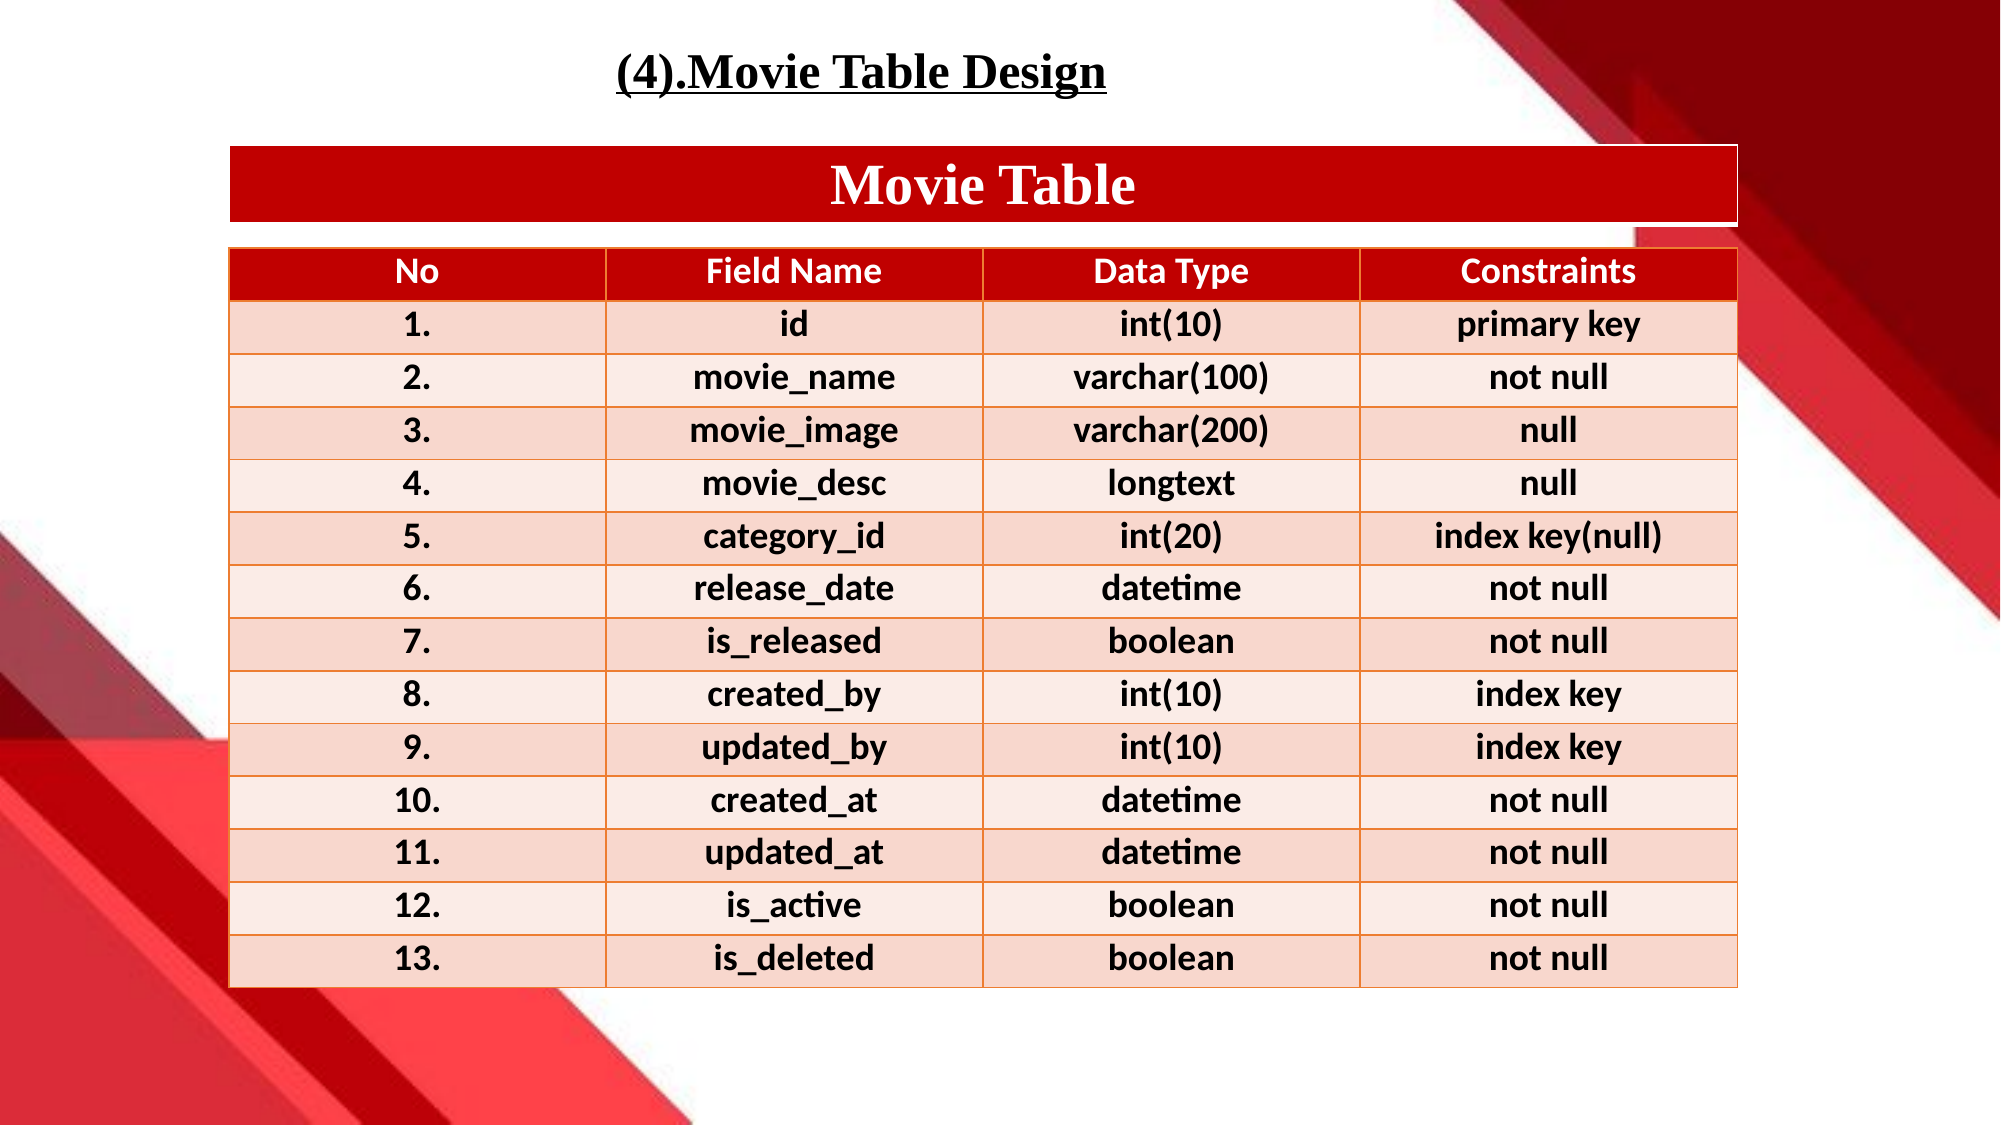

(4).Movie Table Design
| Movie Table |
| --- |
| No | Field Name | Data Type | Constraints |
| --- | --- | --- | --- |
| 1. | id | int(10) | primary key |
| 2. | movie\_name | varchar(100) | not null |
| 3. | movie\_image | varchar(200) | null |
| 4. | movie\_desc | longtext | null |
| 5. | category\_id | int(20) | index key(null) |
| 6. | release\_date | datetime | not null |
| 7. | is\_released | boolean | not null |
| 8. | created\_by | int(10) | index key |
| 9. | updated\_by | int(10) | index key |
| 10. | created\_at | datetime | not null |
| 11. | updated\_at | datetime | not null |
| 12. | is\_active | boolean | not null |
| 13. | is\_deleted | boolean | not null |